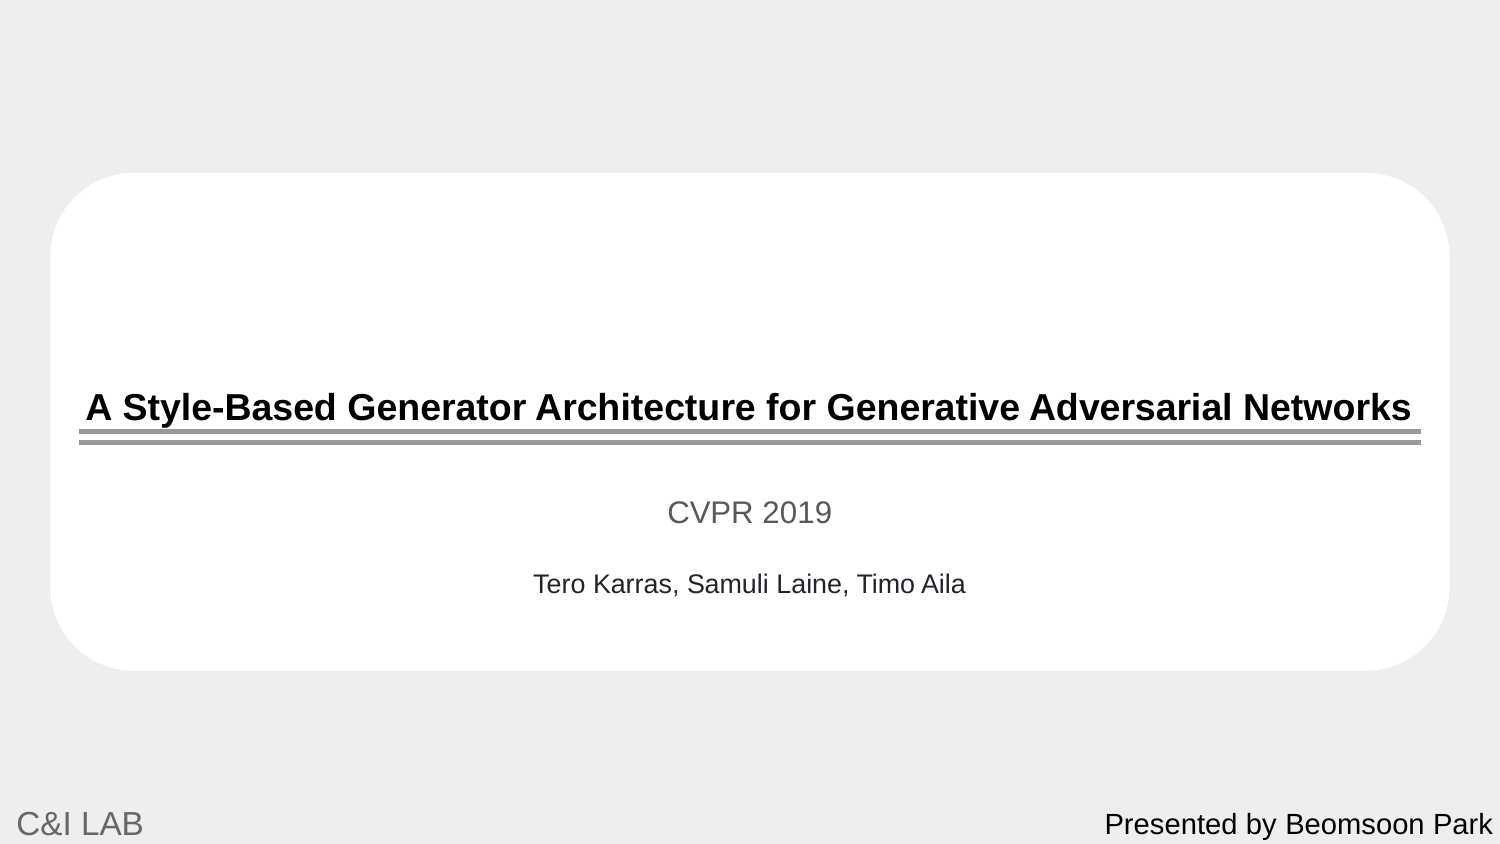

# A Style-Based Generator Architecture for Generative Adversarial Networks
CVPR 2019

Tero Karras, Samuli Laine, Timo Aila
Presented by Beomsoon Park
C&I LAB